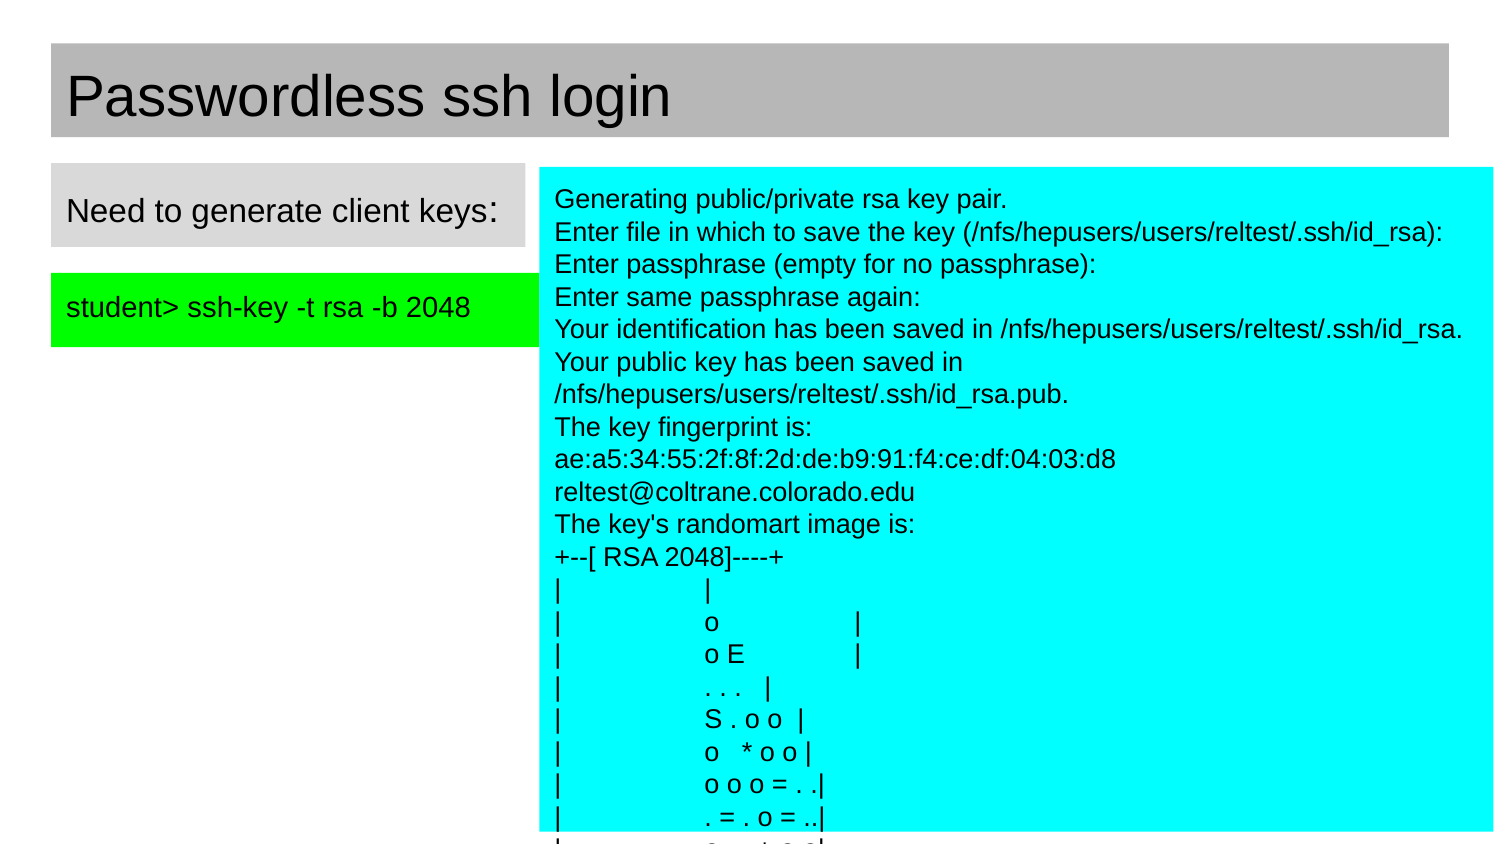

# Passwordless ssh login
Need to generate client keys:

Generating public/private rsa key pair.
Enter file in which to save the key (/nfs/hepusers/users/reltest/.ssh/id_rsa):
Enter passphrase (empty for no passphrase):
Enter same passphrase again:
Your identification has been saved in /nfs/hepusers/users/reltest/.ssh/id_rsa.
Your public key has been saved in /nfs/hepusers/users/reltest/.ssh/id_rsa.pub.
The key fingerprint is:
ae:a5:34:55:2f:8f:2d:de:b9:91:f4:ce:df:04:03:d8 reltest@coltrane.colorado.edu
The key's randomart image is:
+--[ RSA 2048]----+
|             	|
|       	o 	|
|      	o E	|
|     	. . .   |
|    	S . o o  |
|   	o   * o o |
|  	o o o = . .|
| 	. = . o = ..|
|  	o   . +.o.o|
+-----------------+

student> ssh-key -t rsa -b 2048